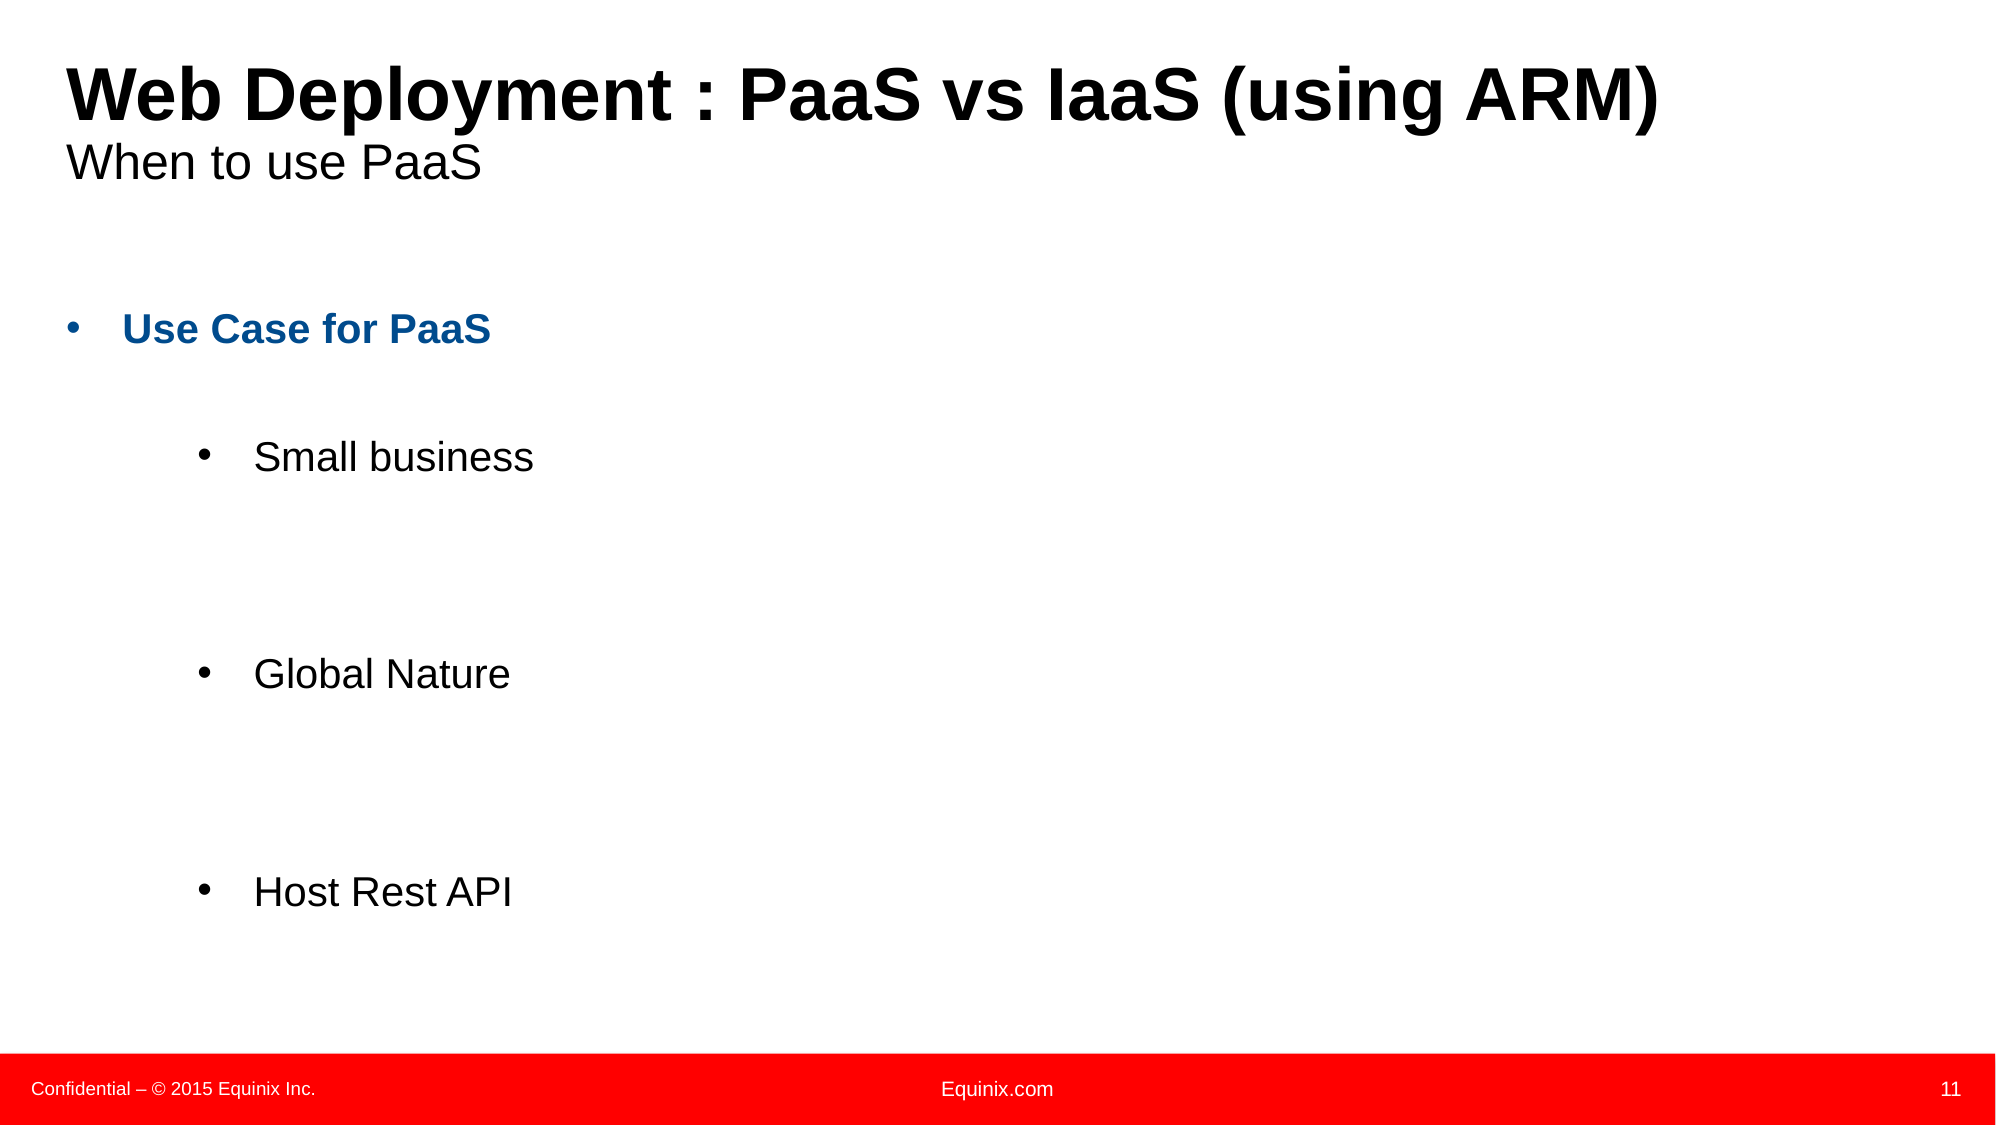

# Web Deployment : PaaS vs IaaS (using ARM)
When to use PaaS

Use Case for PaaS

Small business

Global Nature

Host Rest API